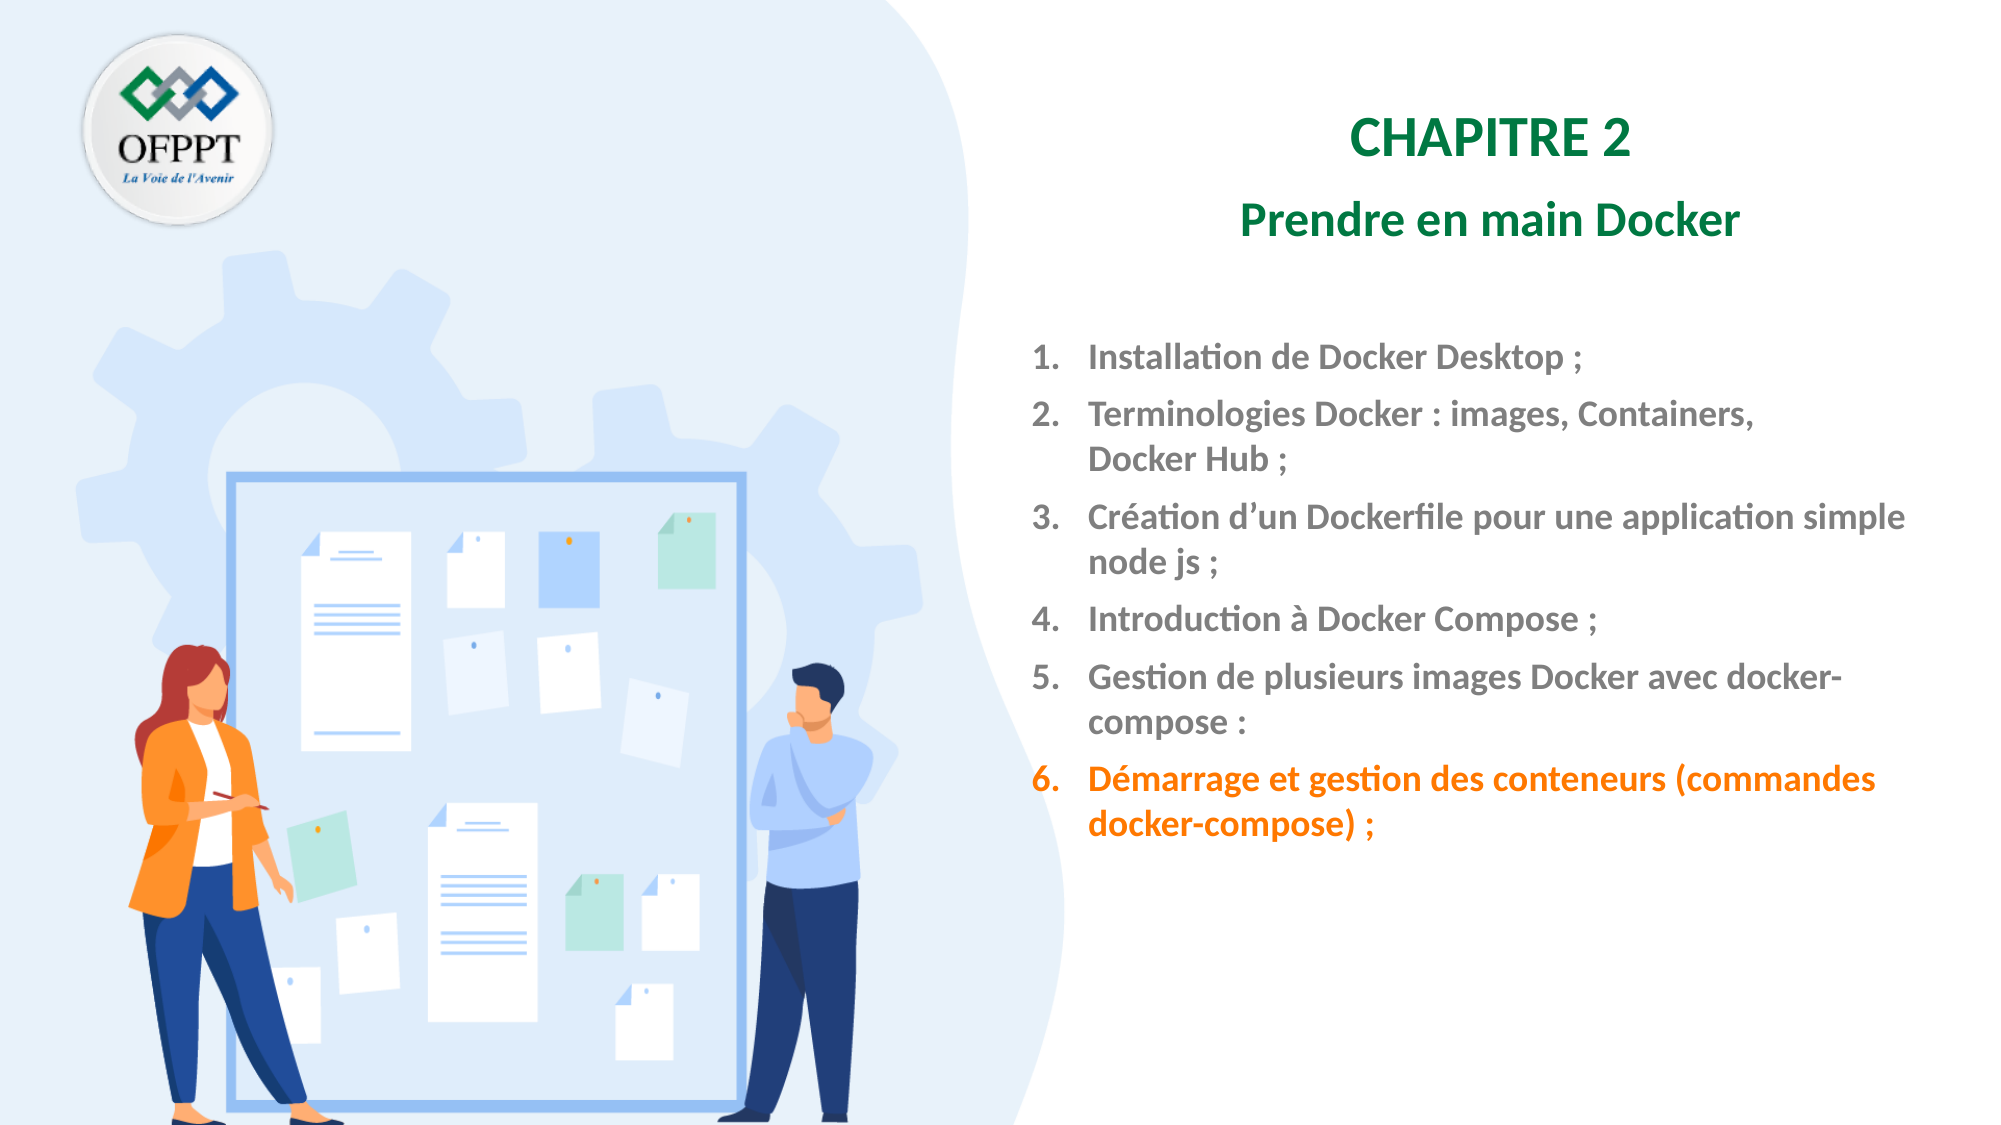

CHAPITRE 2
Prendre en main Docker
Installation de Docker Desktop ;
Terminologies Docker : images, Containers,
Docker Hub ;
Création d’un Dockerfile pour une application simple node js ;
Introduction à Docker Compose ;
Gestion de plusieurs images Docker avec docker-compose :
Démarrage et gestion des conteneurs (commandes docker-compose) ;